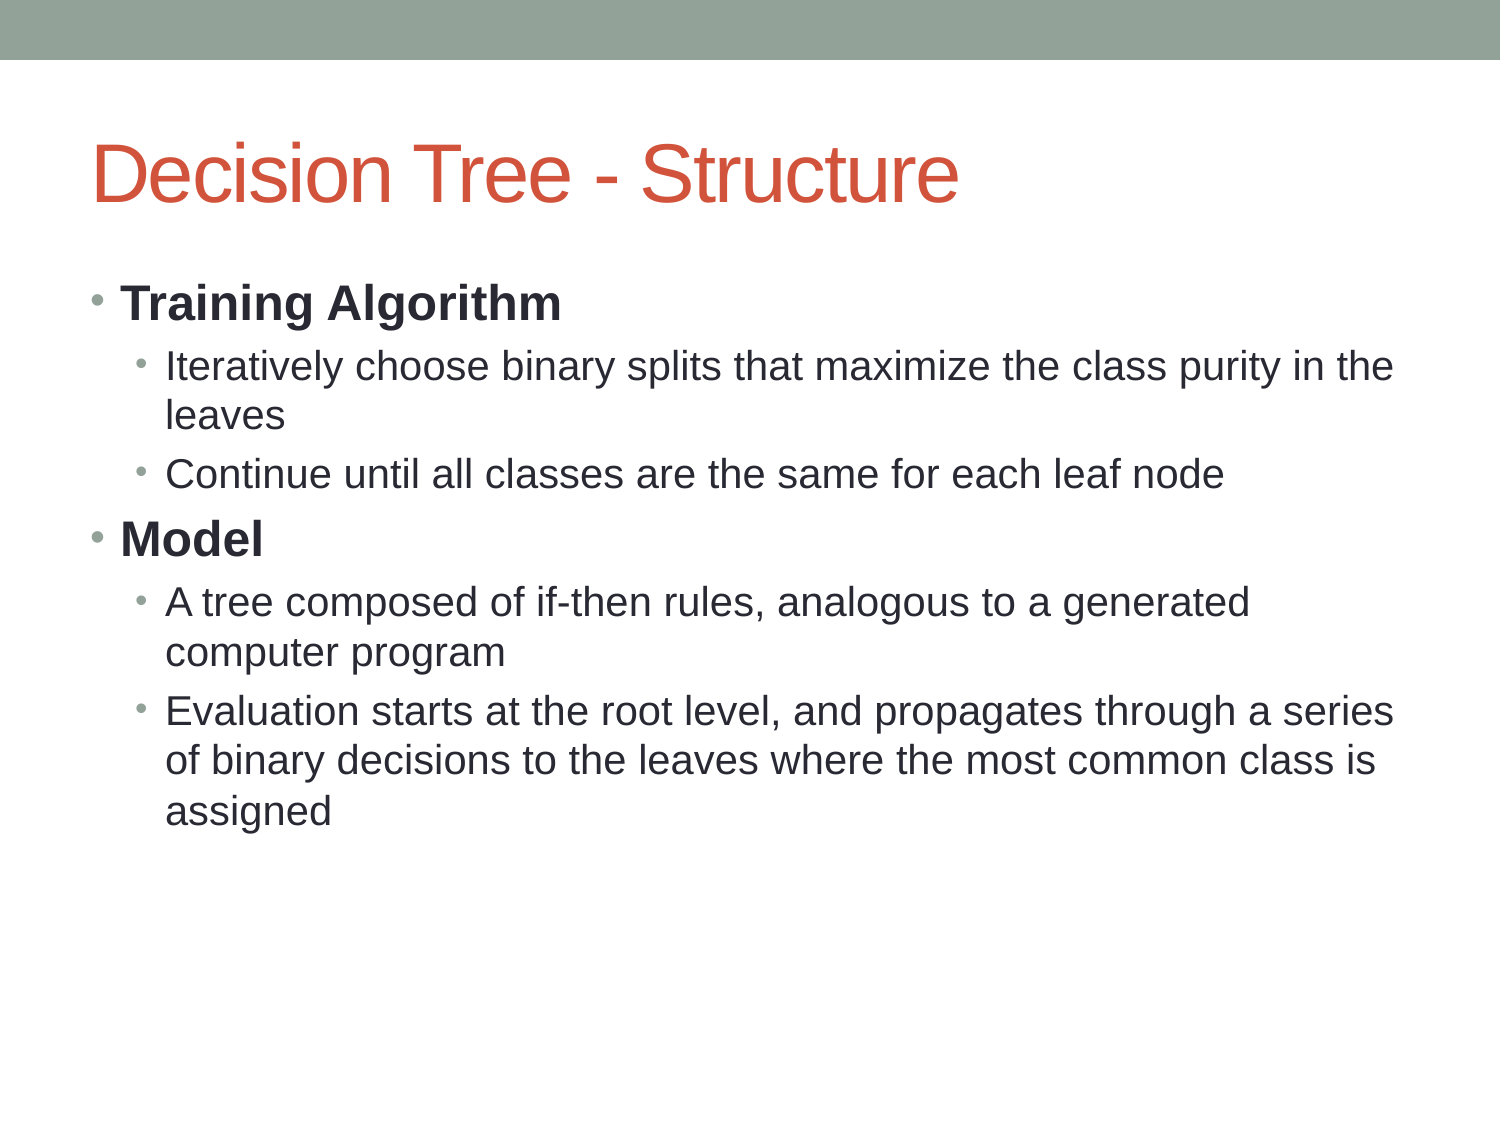

# Decision Tree - Structure
Training Algorithm
Iteratively choose binary splits that maximize the class purity in the leaves
Continue until all classes are the same for each leaf node
Model
A tree composed of if-then rules, analogous to a generated computer program
Evaluation starts at the root level, and propagates through a series of binary decisions to the leaves where the most common class is assigned